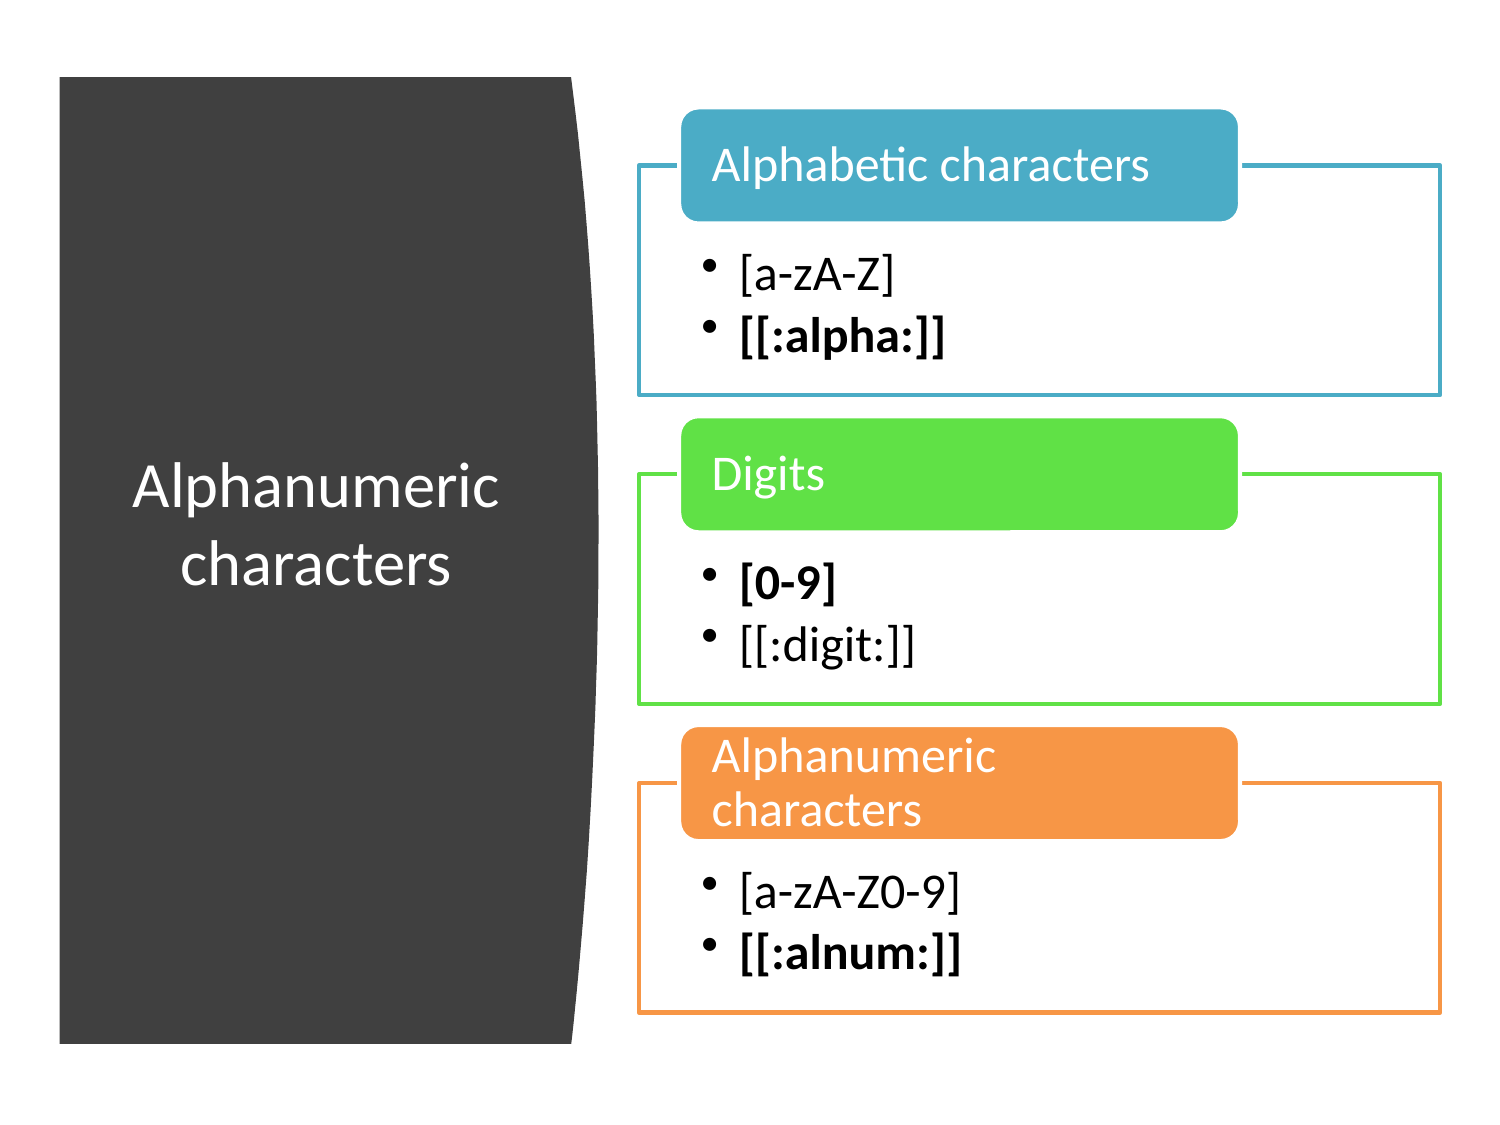

[a-zA-Z]
[[:alpha:]]
Alphabetic characters
[0-9]
[[:digit:]]
Digits
[a-zA-Z0-9]
[[:alnum:]]
Alphanumeric characters

# Alphanumeric characters